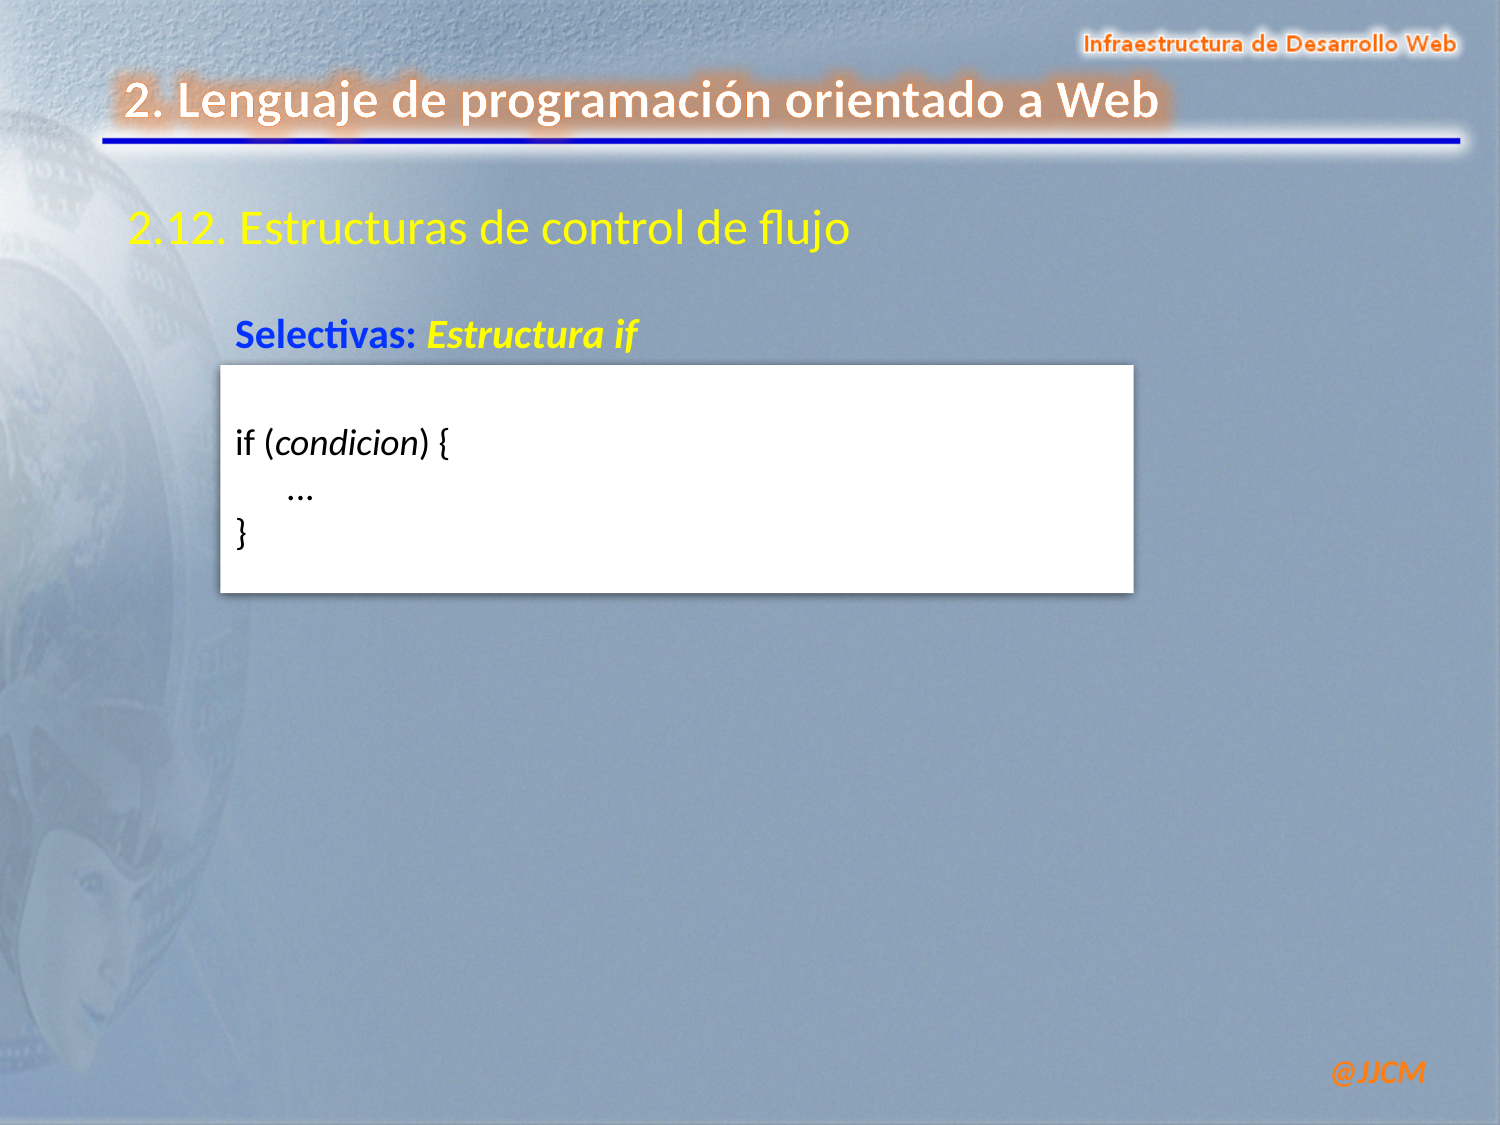

2.12. Estructuras de control de flujo
Selectivas: Estructura if

if (condicion) {
      ...
}